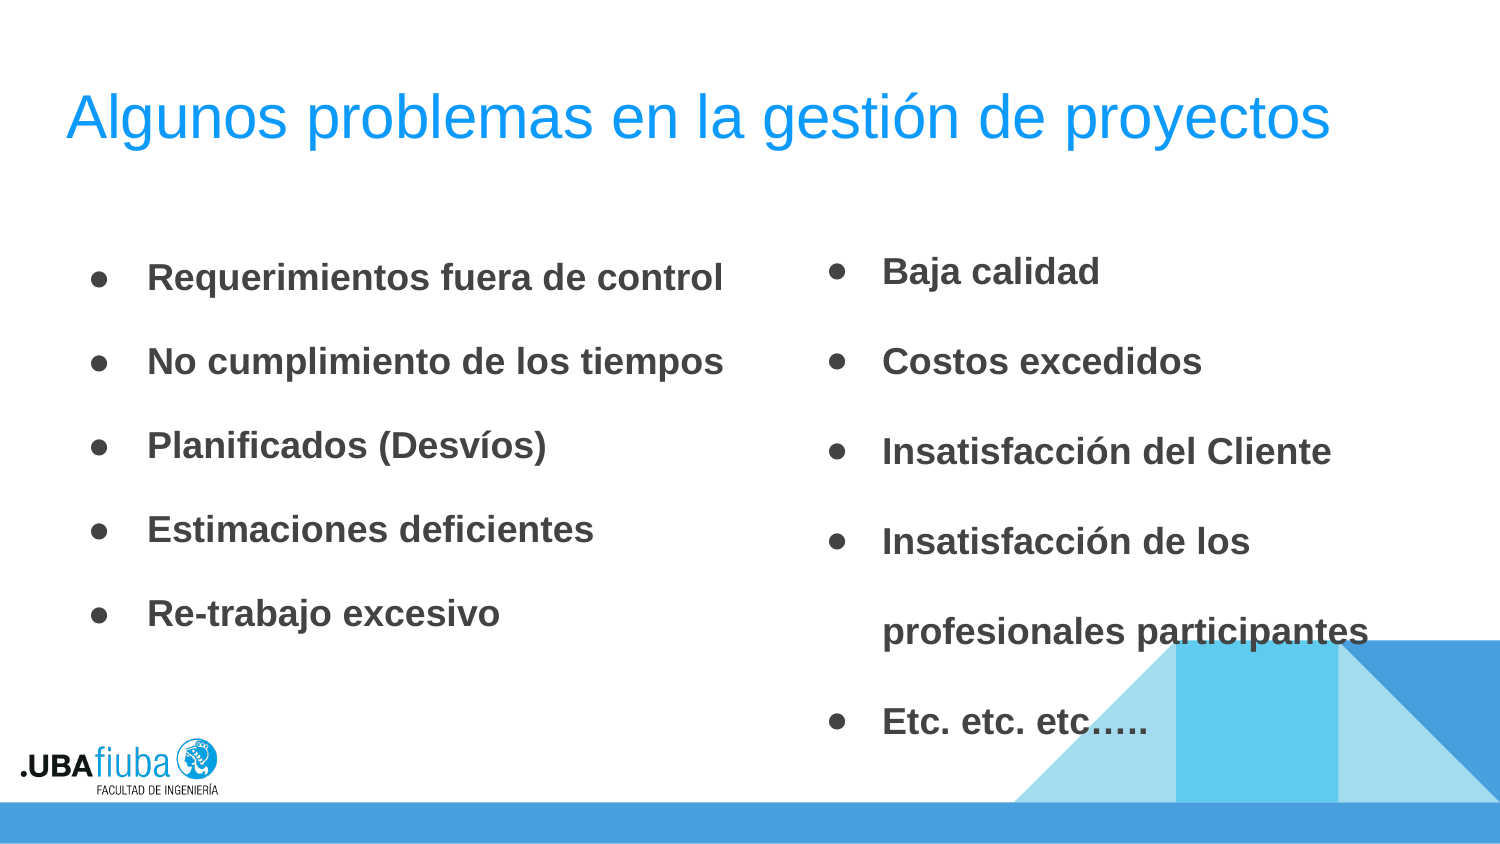

# Algunos problemas en la gestión de proyectos
Baja calidad
Costos excedidos
Insatisfacción del Cliente
Insatisfacción de los profesionales participantes
Etc. etc. etc…..
Requerimientos fuera de control
No cumplimiento de los tiempos
Planificados (Desvíos)
Estimaciones deficientes
Re-trabajo excesivo